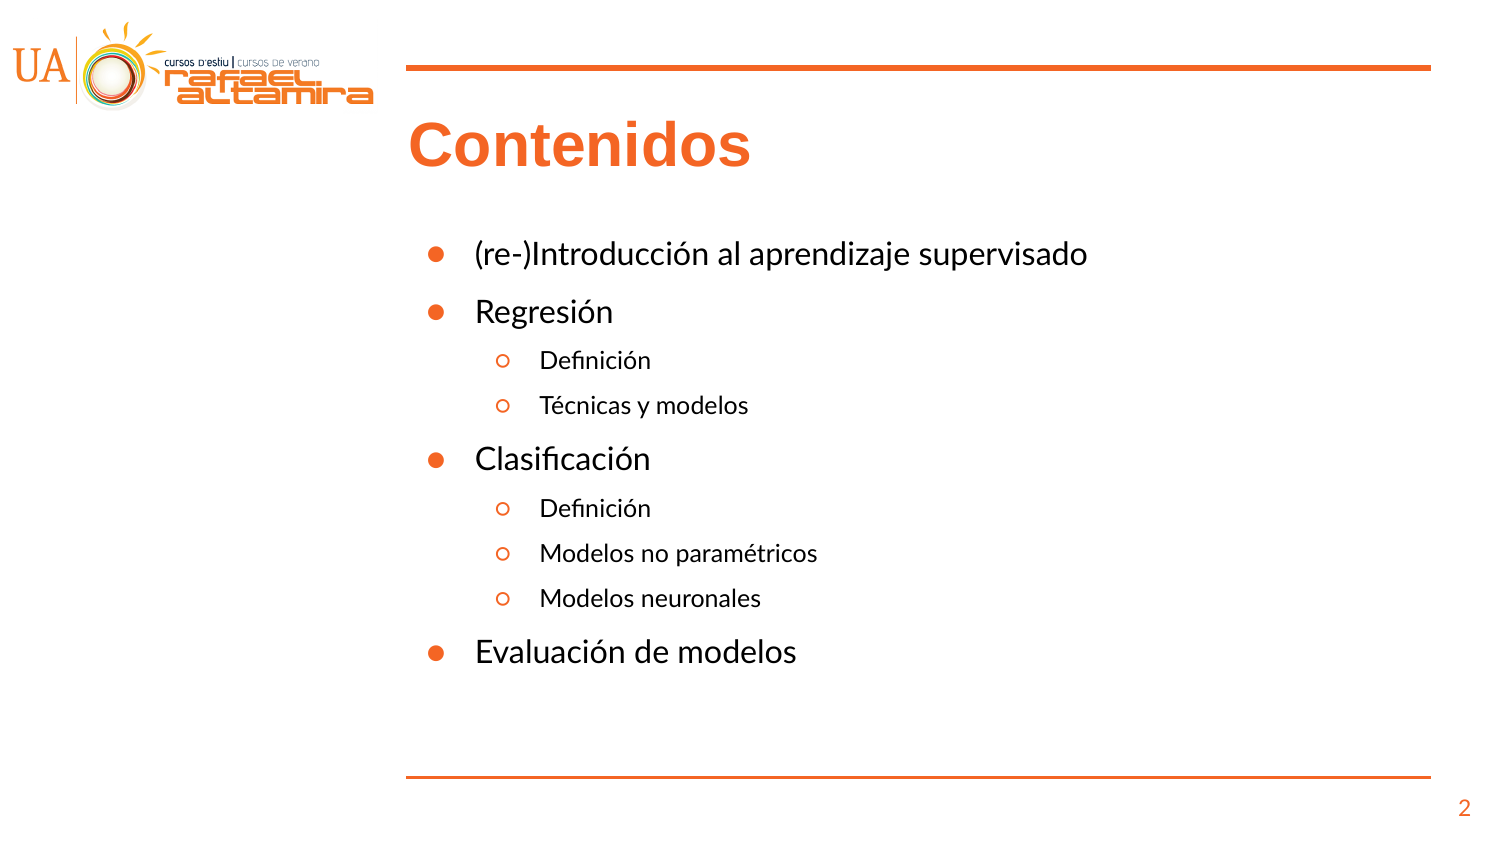

# Contenidos
(re-)Introducción al aprendizaje supervisado
Regresión
Definición
Técnicas y modelos
Clasificación
Definición
Modelos no paramétricos
Modelos neuronales
Evaluación de modelos
2